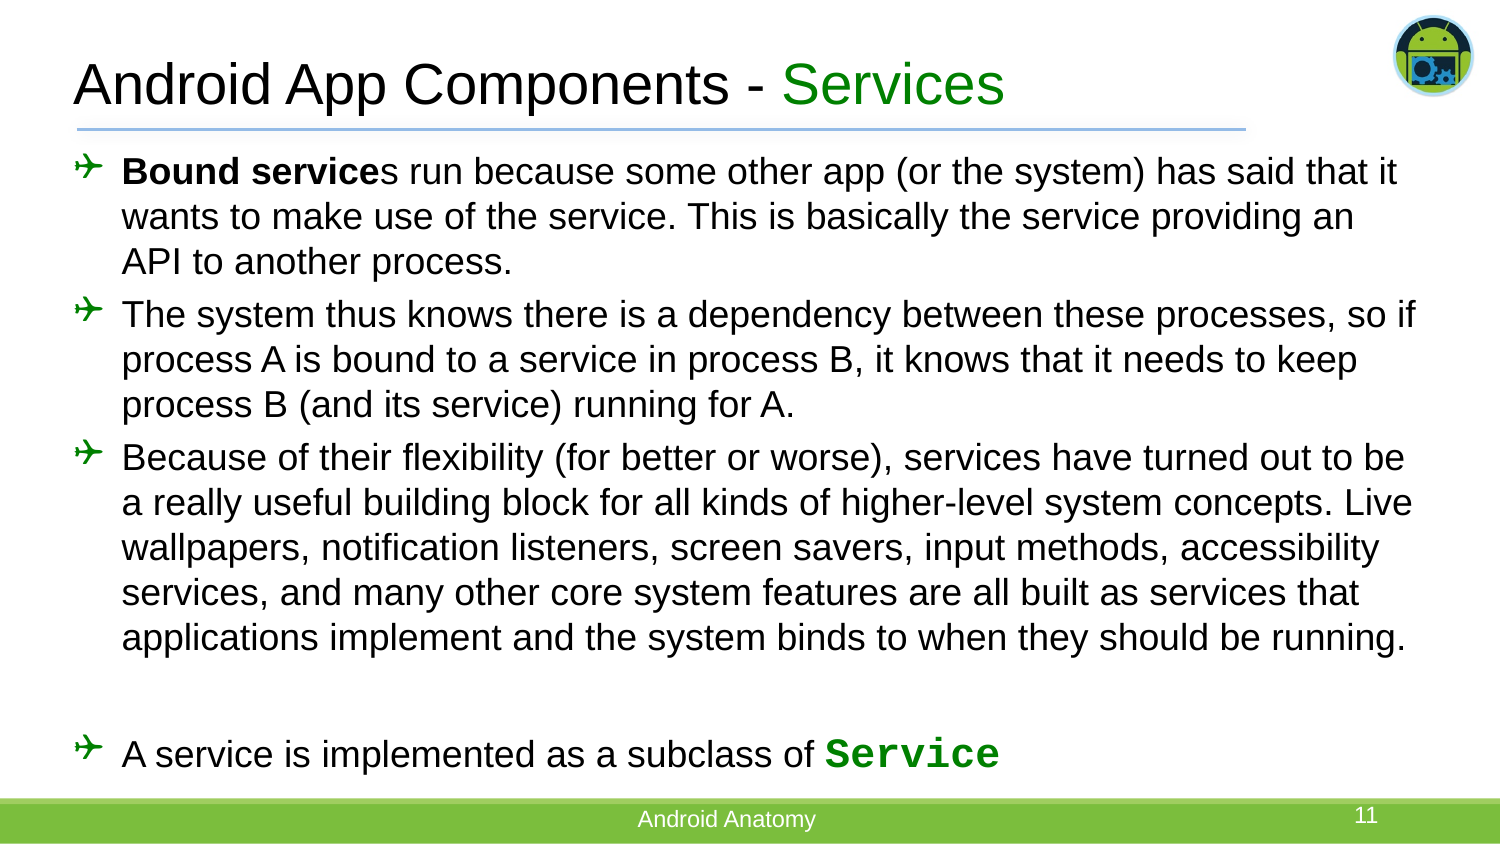

# Android App Components - Services
Bound services run because some other app (or the system) has said that it wants to make use of the service. This is basically the service providing an API to another process.
The system thus knows there is a dependency between these processes, so if process A is bound to a service in process B, it knows that it needs to keep process B (and its service) running for A.
Because of their flexibility (for better or worse), services have turned out to be a really useful building block for all kinds of higher-level system concepts. Live wallpapers, notification listeners, screen savers, input methods, accessibility services, and many other core system features are all built as services that applications implement and the system binds to when they should be running.

A service is implemented as a subclass of Service

11
Android Anatomy